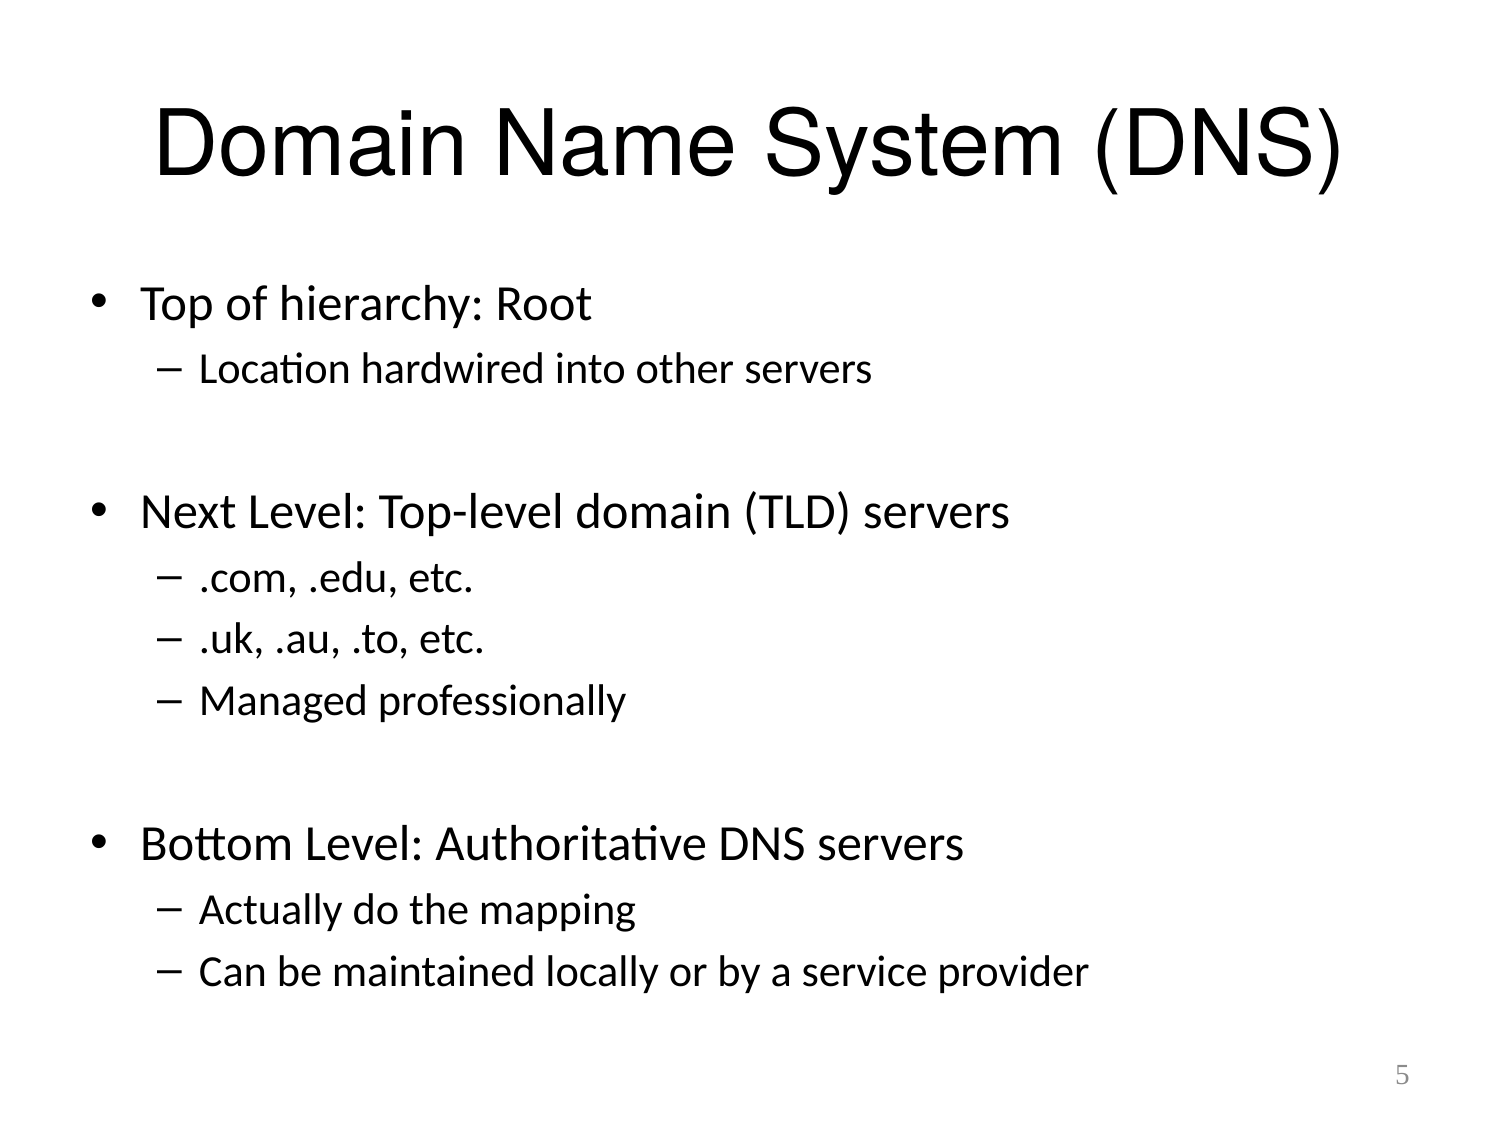

# Domain Name System (DNS)
Top of hierarchy: Root
Location hardwired into other servers

Next Level: Top-level domain (TLD) servers
.com, .edu, etc.
.uk, .au, .to, etc.
Managed professionally

Bottom Level: Authoritative DNS servers
Actually do the mapping
Can be maintained locally or by a service provider

5